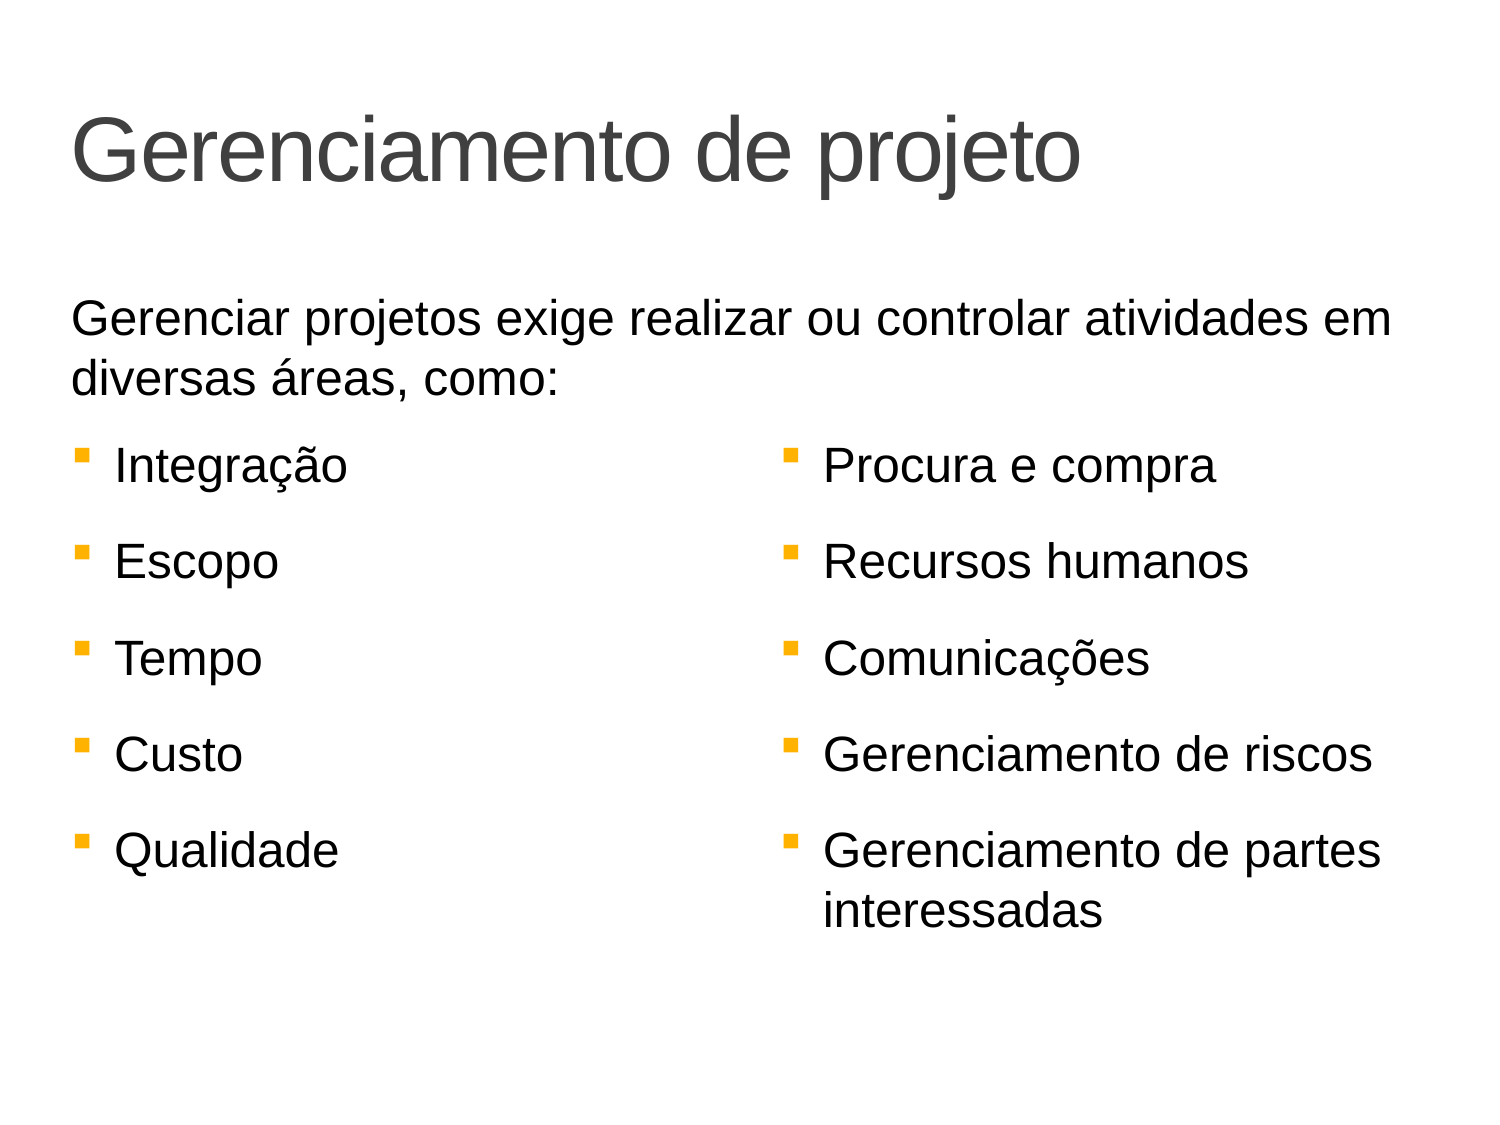

# Gerenciamento de projeto
Gerenciar projetos exige realizar ou controlar atividades em diversas áreas, como:
Integração
Escopo
Tempo
Custo
Qualidade
Procura e compra
Recursos humanos
Comunicações
Gerenciamento de riscos
Gerenciamento de partes interessadas